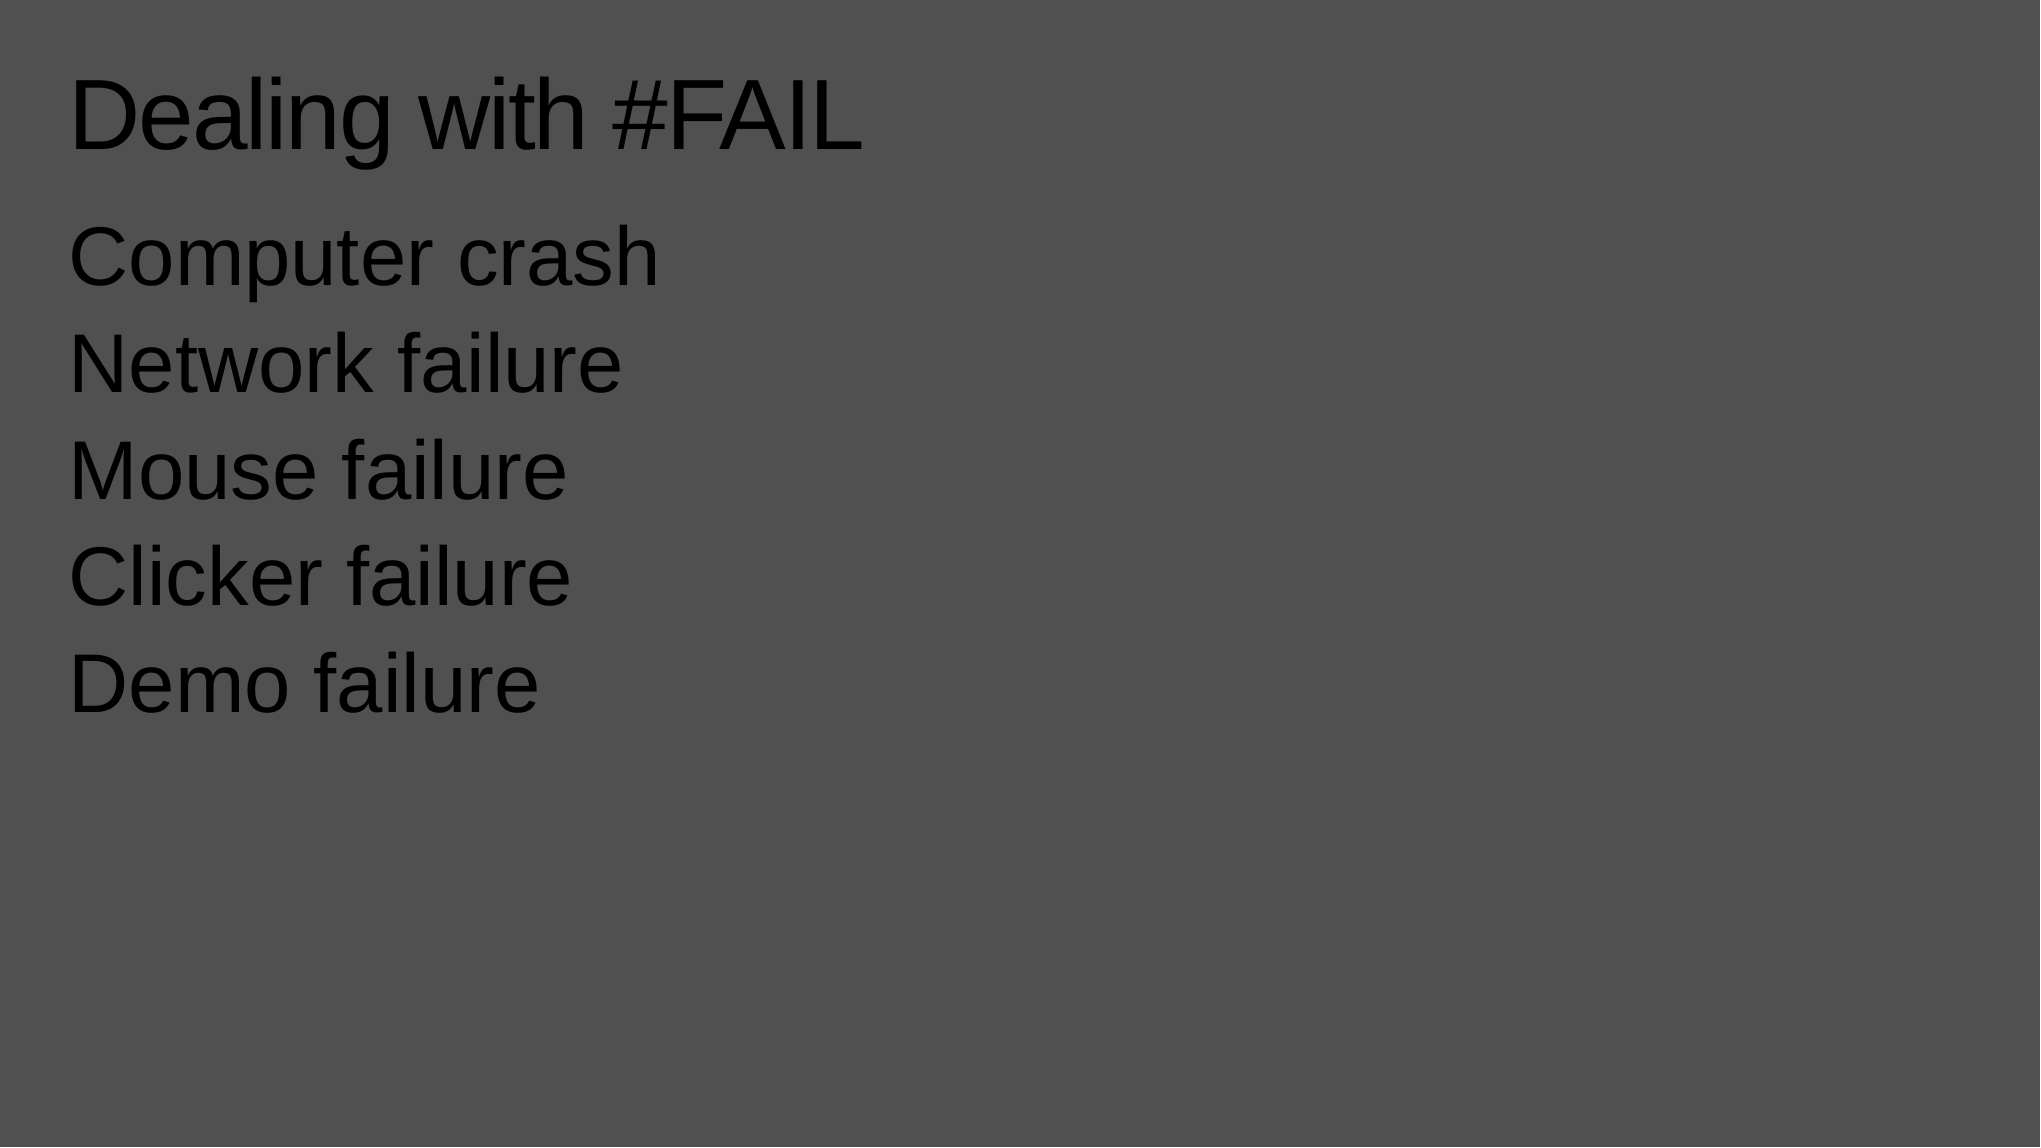

# Dealing with #FAIL
Computer crash
Network failure
Mouse failure
Clicker failure
Demo failure